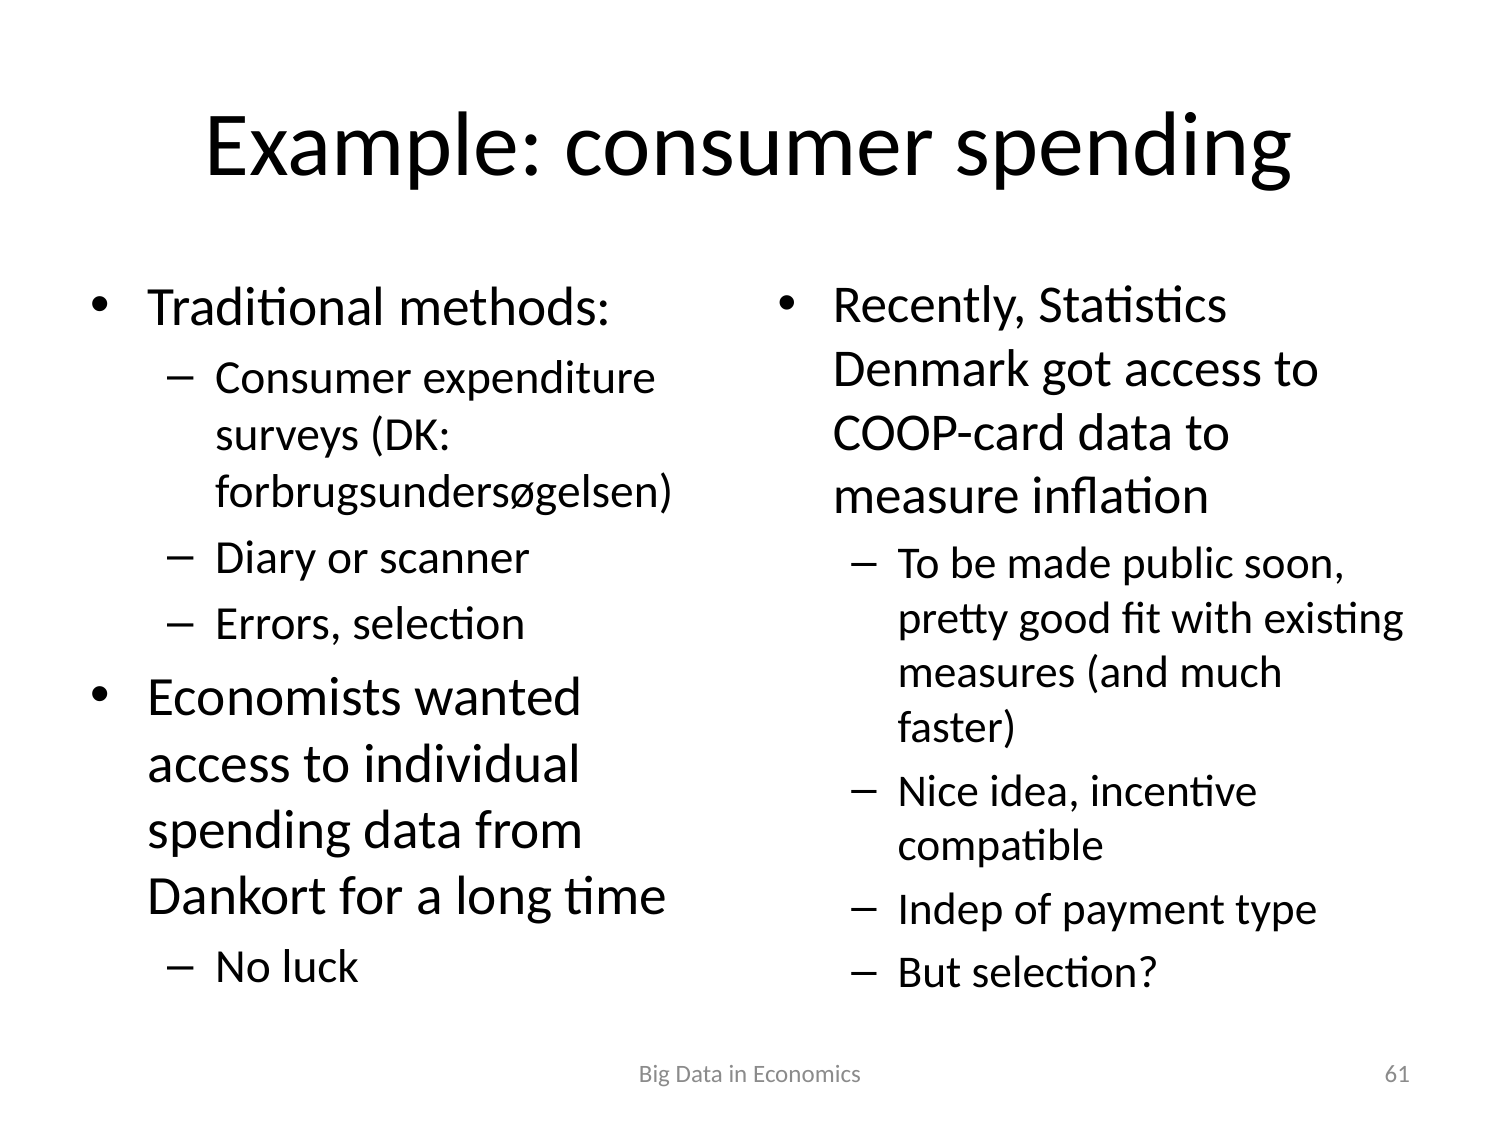

# Example: consumer spending
Traditional methods:
Consumer expenditure surveys (DK: forbrugsundersøgelsen)
Diary or scanner
Errors, selection
Economists wanted access to individual spending data from Dankort for a long time
No luck
Recently, Statistics Denmark got access to COOP-card data to measure inflation
To be made public soon, pretty good fit with existing measures (and much faster)
Nice idea, incentive compatible
Indep of payment type
But selection?

Big Data in Economics
61